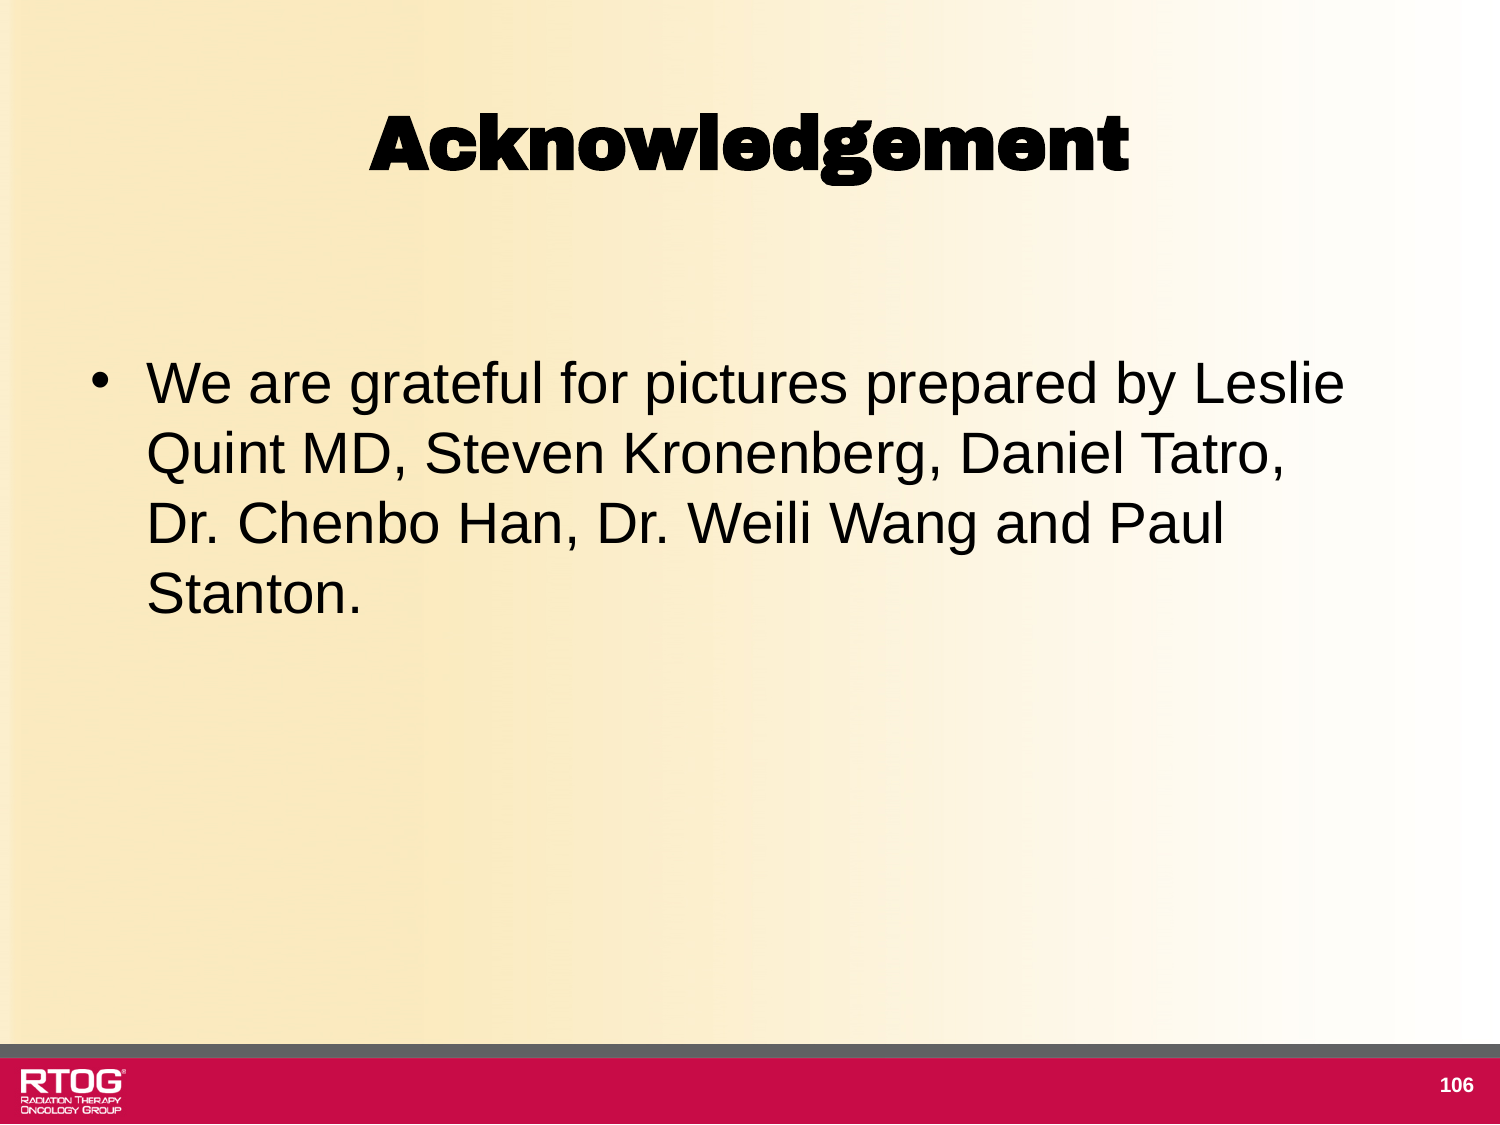

# Acknowledgement
We are grateful for pictures prepared by Leslie Quint MD, Steven Kronenberg, Daniel Tatro,  Dr. Chenbo Han, Dr. Weili Wang and Paul Stanton.